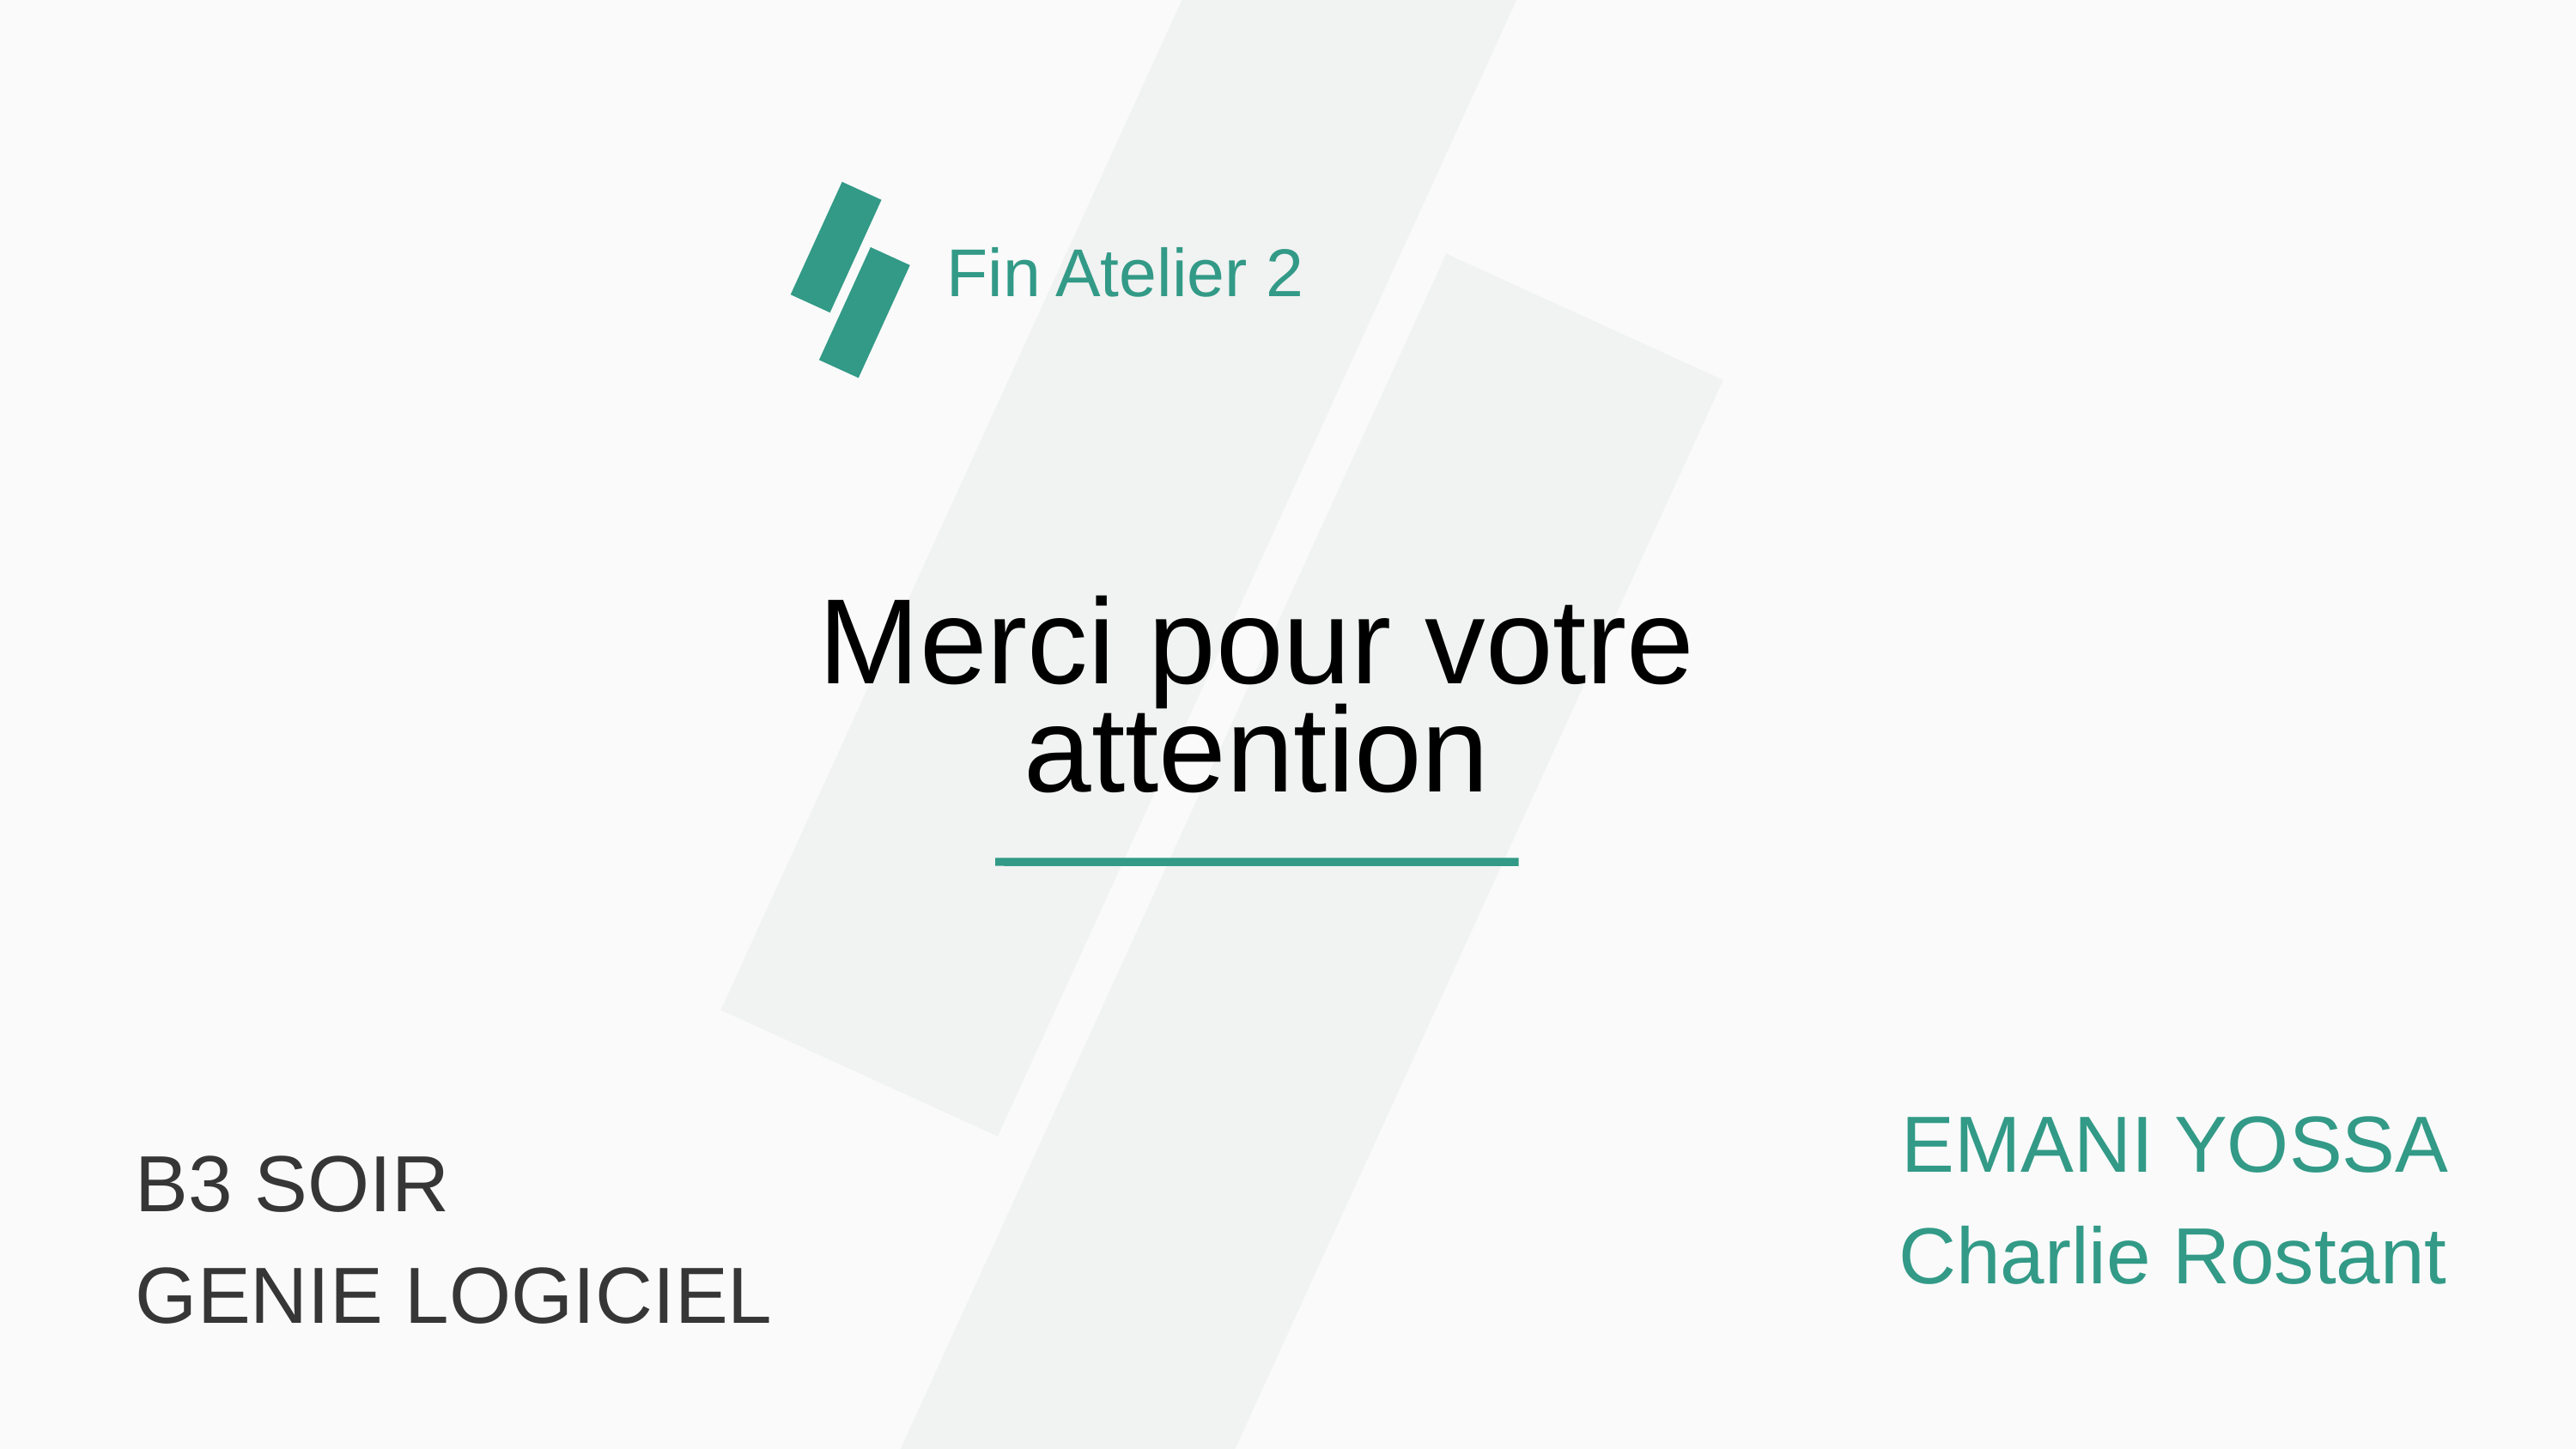

Fin Atelier 2

Merci pour votre attention

EMANI YOSSA Charlie Rostant
B3 SOIR
GENIE LOGICIEL